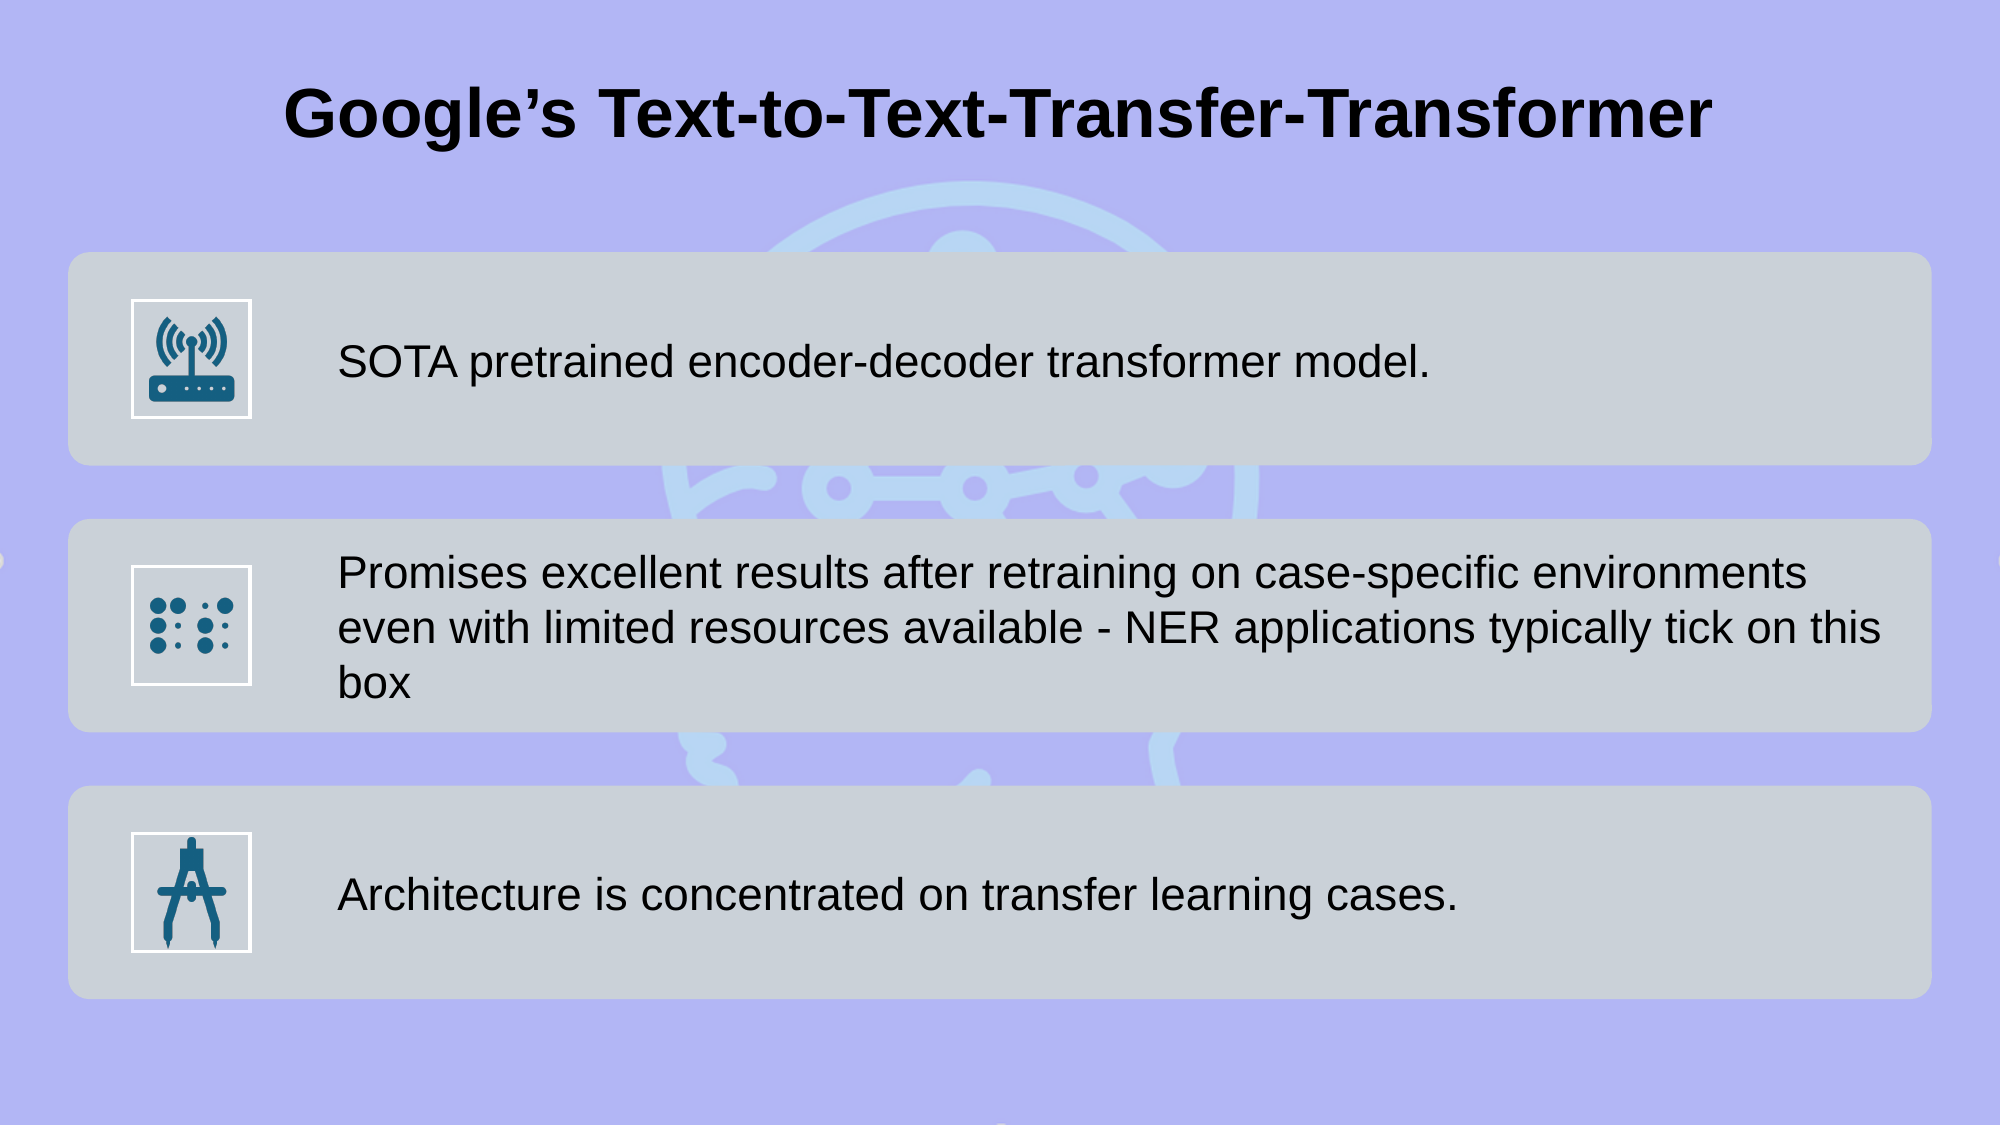

# Google’s Text-to-Text-Transfer-Transformer

SOTA pretrained encoder-decoder transformer model.

Promises excellent results after retraining on case-specific environments even with limited resources available - NER applications typically tick on this box

Architecture is concentrated on transfer learning cases.